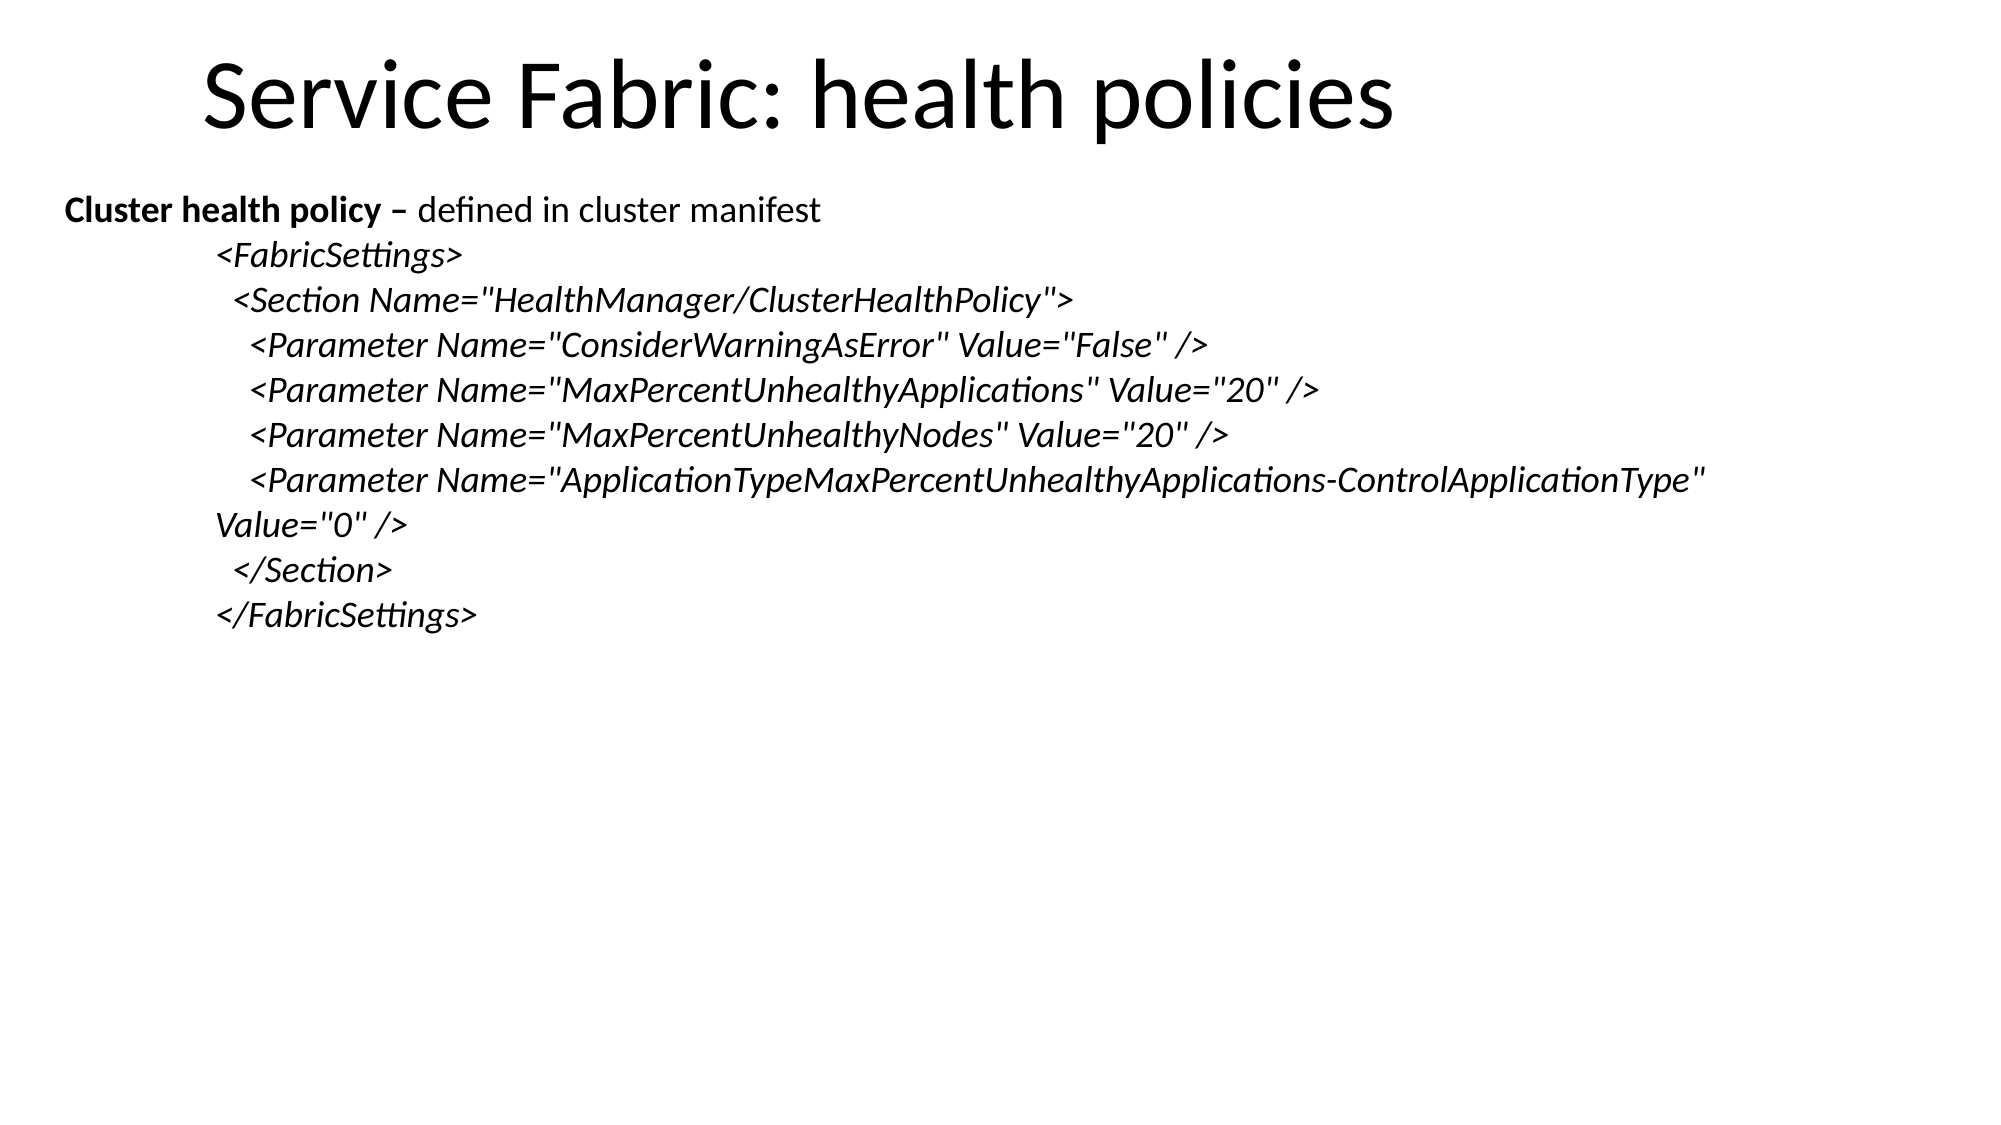

# Service Fabric: health policies
Cluster health policy – defined in cluster manifest
<FabricSettings>
  <Section Name="HealthManager/ClusterHealthPolicy">
    <Parameter Name="ConsiderWarningAsError" Value="False" />
    <Parameter Name="MaxPercentUnhealthyApplications" Value="20" />
    <Parameter Name="MaxPercentUnhealthyNodes" Value="20" />
    <Parameter Name="ApplicationTypeMaxPercentUnhealthyApplications-ControlApplicationType" Value="0" />
  </Section>
</FabricSettings>